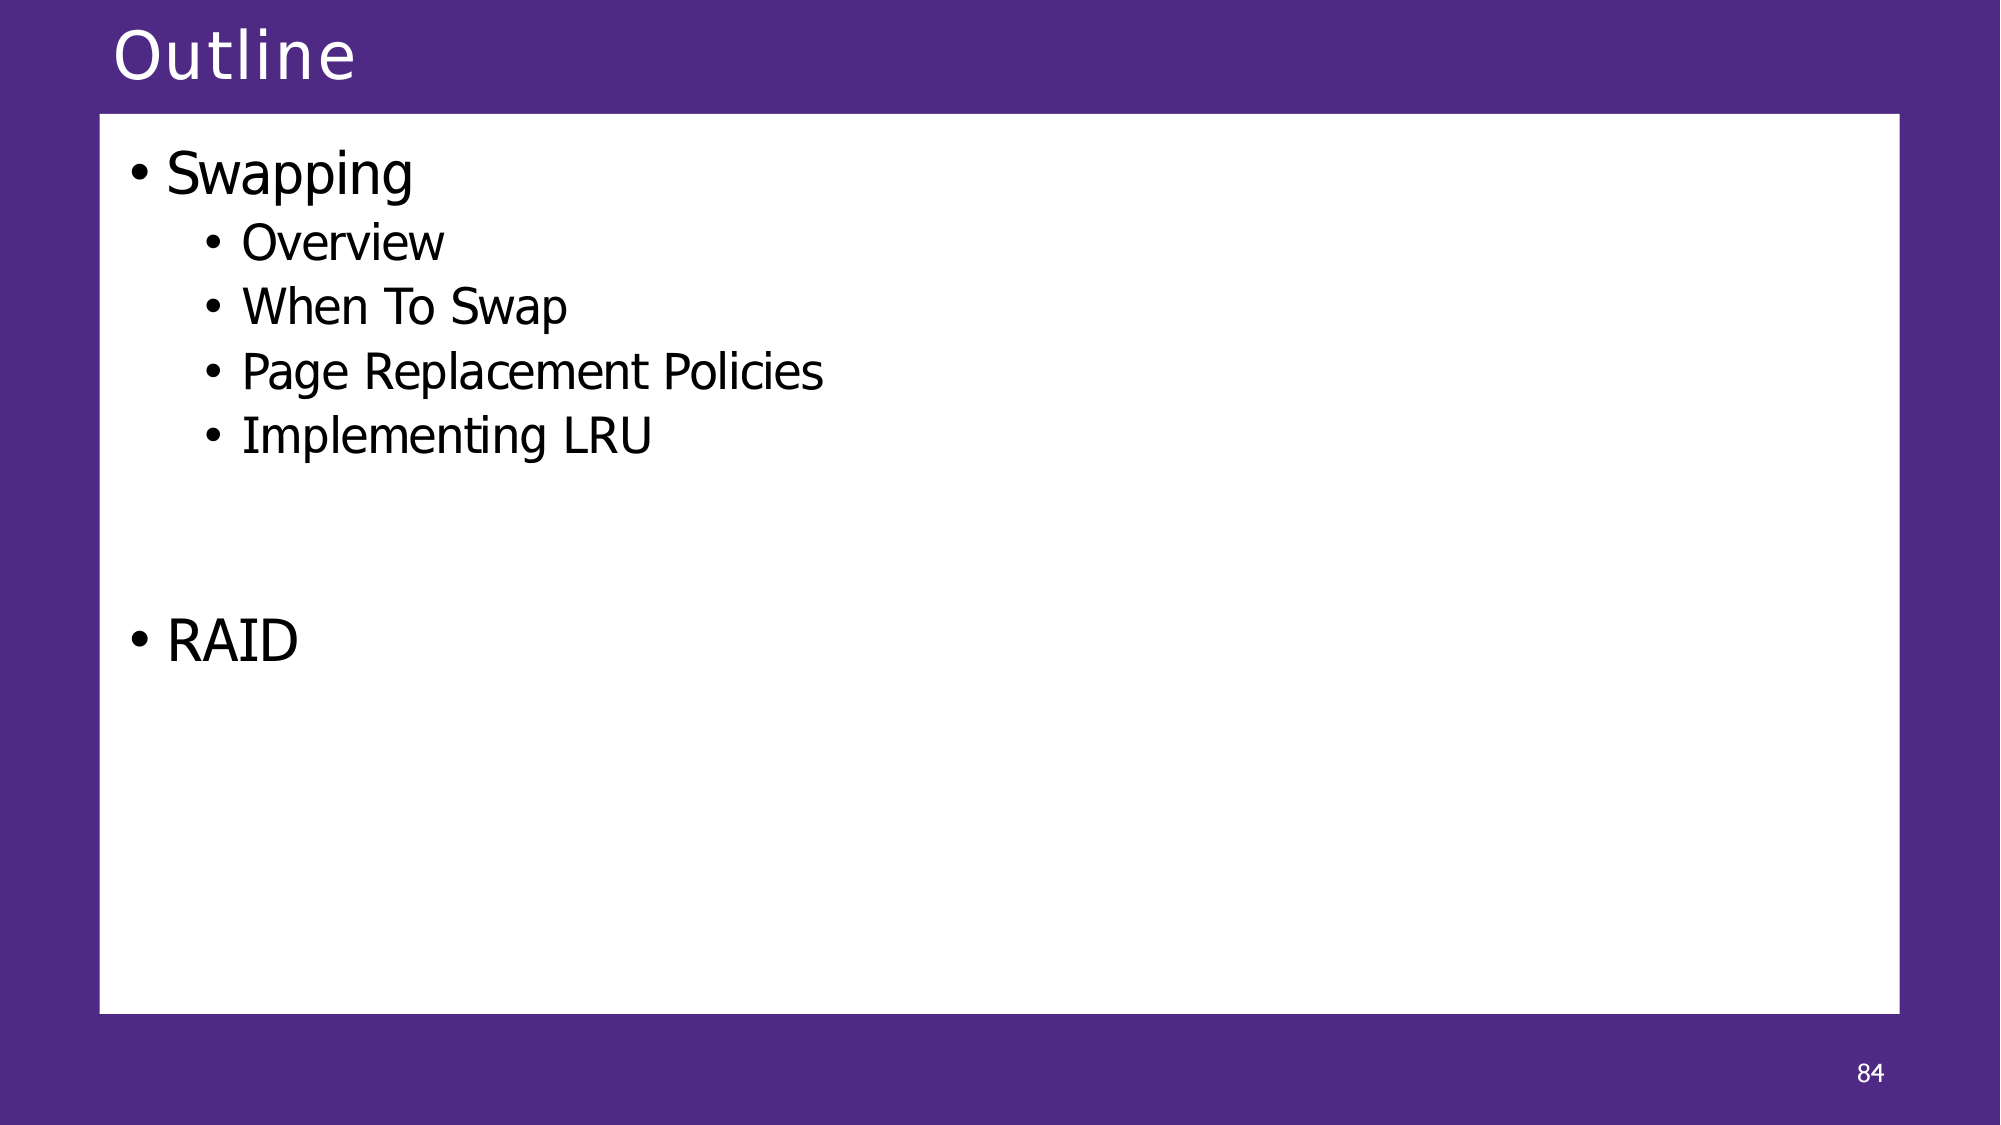

# Outline
Swapping
Overview
When To Swap
Page Replacement Policies
Implementing LRU

RAID
84